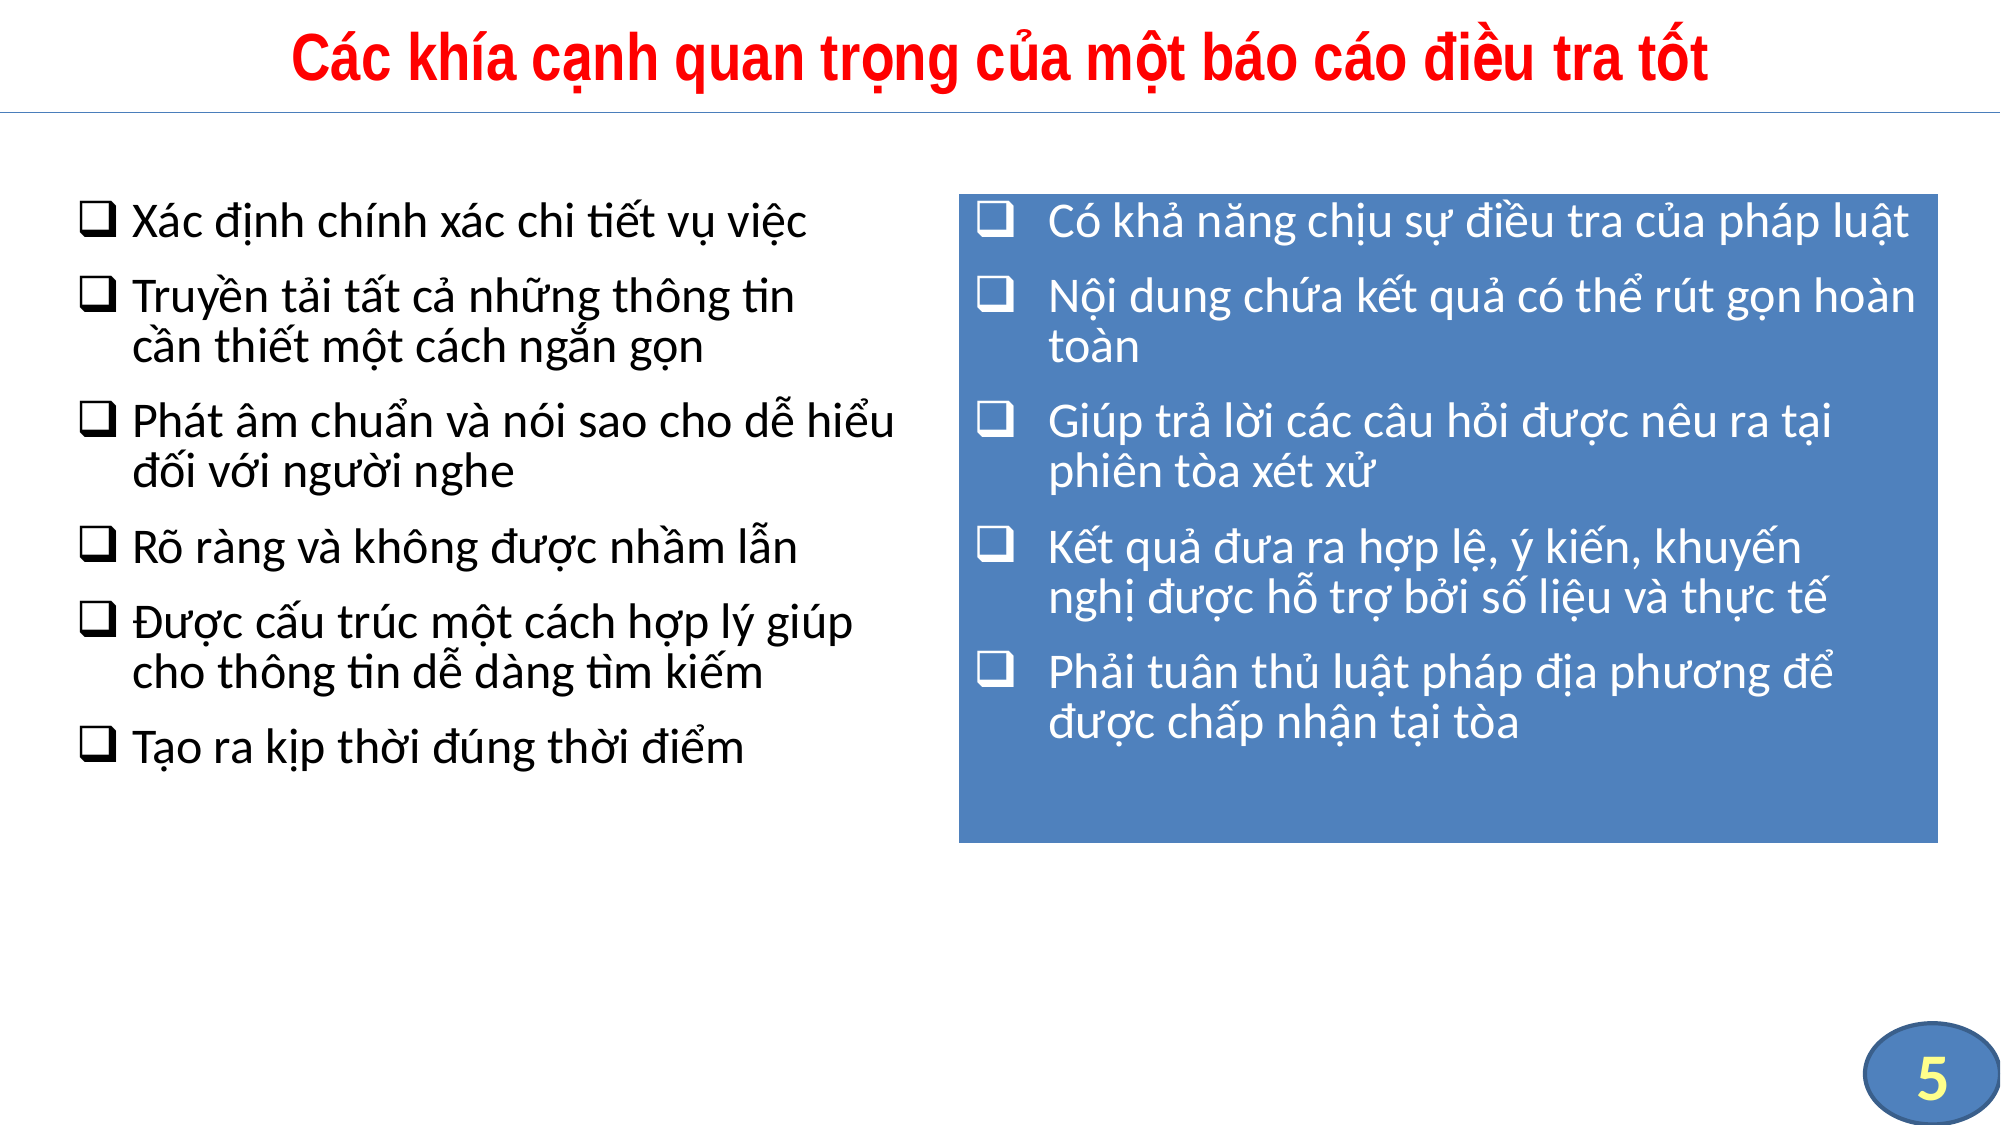

# Các khía cạnh quan trọng của một báo cáo điều tra tốt
| Xác định chính xác chi tiết vụ việc Truyền tải tất cả những thông tin cần thiết một cách ngắn gọn  Phát âm chuẩn và nói sao cho dễ hiểu đối với người nghe  Rõ ràng và không được nhầm lẫn Được cấu trúc một cách hợp lý giúp cho thông tin dễ dàng tìm kiếm  Tạo ra kịp thời đúng thời điểm | Có khả năng chịu sự điều tra của pháp luật Nội dung chứa kết quả có thể rút gọn hoàn toàn  Giúp trả lời các câu hỏi được nêu ra tại phiên tòa xét xử Kết quả đưa ra hợp lệ, ý kiến, khuyến nghị được hỗ trợ bởi số liệu và thực tế Phải tuân thủ luật pháp địa phương để được chấp nhận tại tòa |
| --- | --- |
5